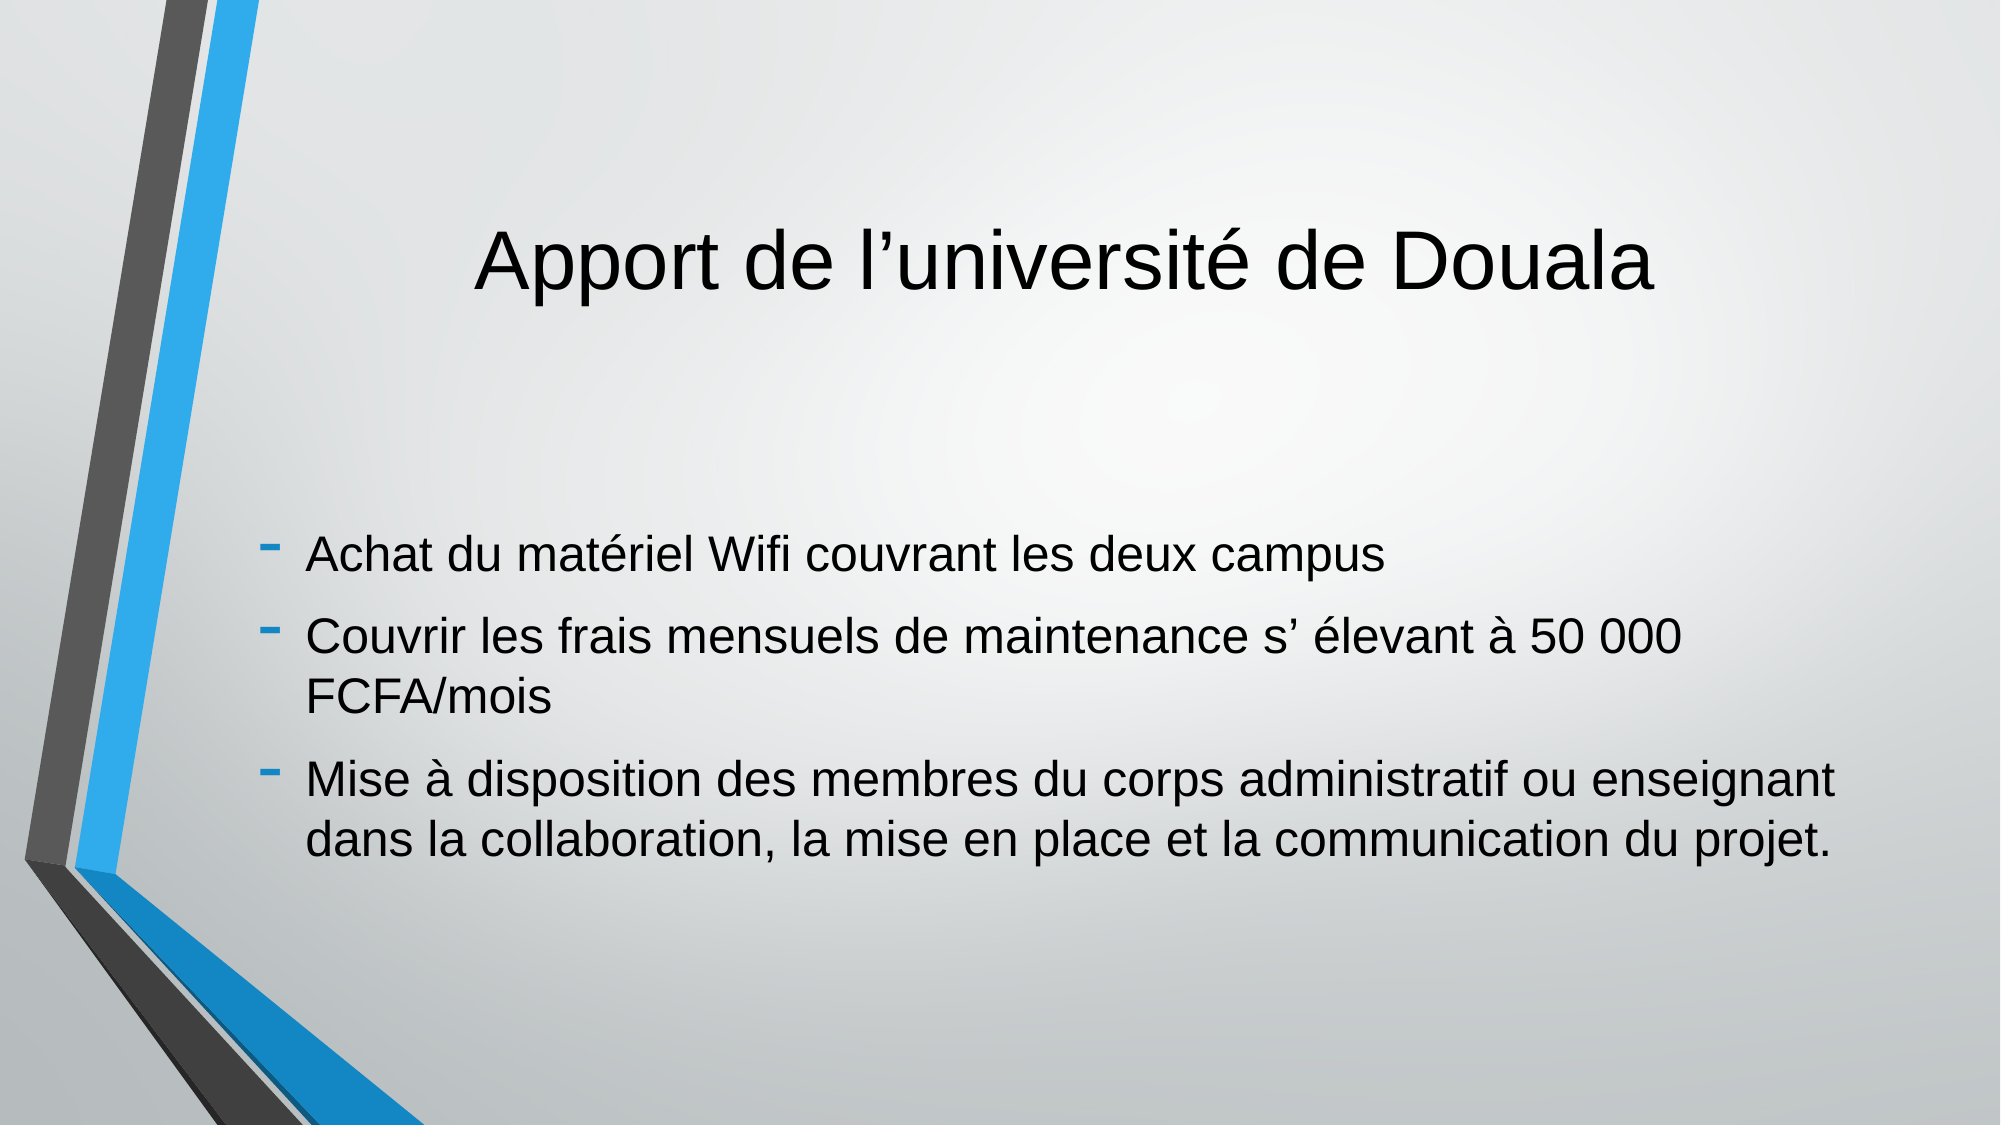

# Apport de l’université de Douala
Achat du matériel Wifi couvrant les deux campus
Couvrir les frais mensuels de maintenance s’ élevant à 50 000 FCFA/mois
Mise à disposition des membres du corps administratif ou enseignant dans la collaboration, la mise en place et la communication du projet.